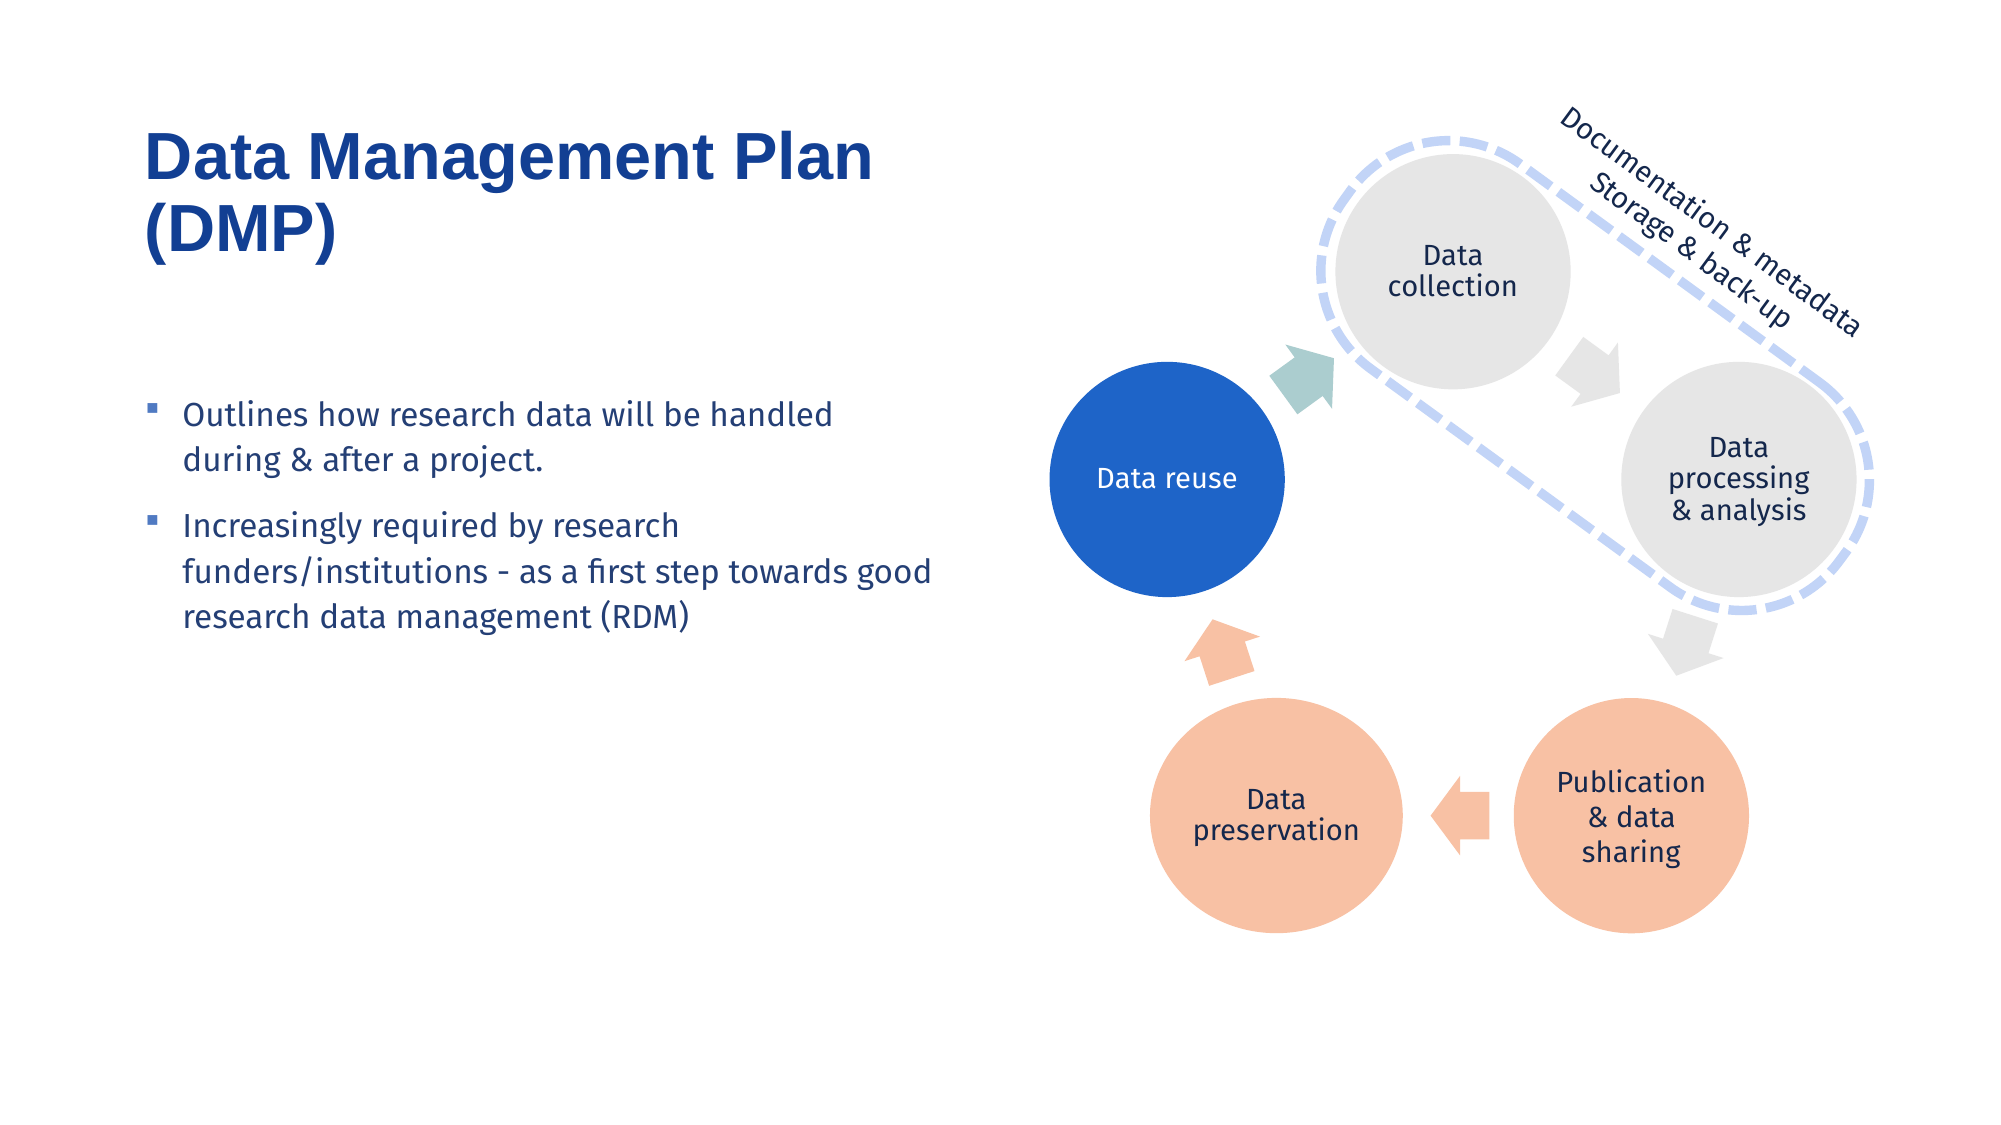

# Data Management Plan (DMP)
Data collection

Data processing & analysis

Publication & data sharing

Data preservation

Data reuse

Documentation & metadata
Storage & back-up

Outlines how research data will be handled during & after a project.
Increasingly required by research funders/institutions - as a first step towards good research data management (RDM)